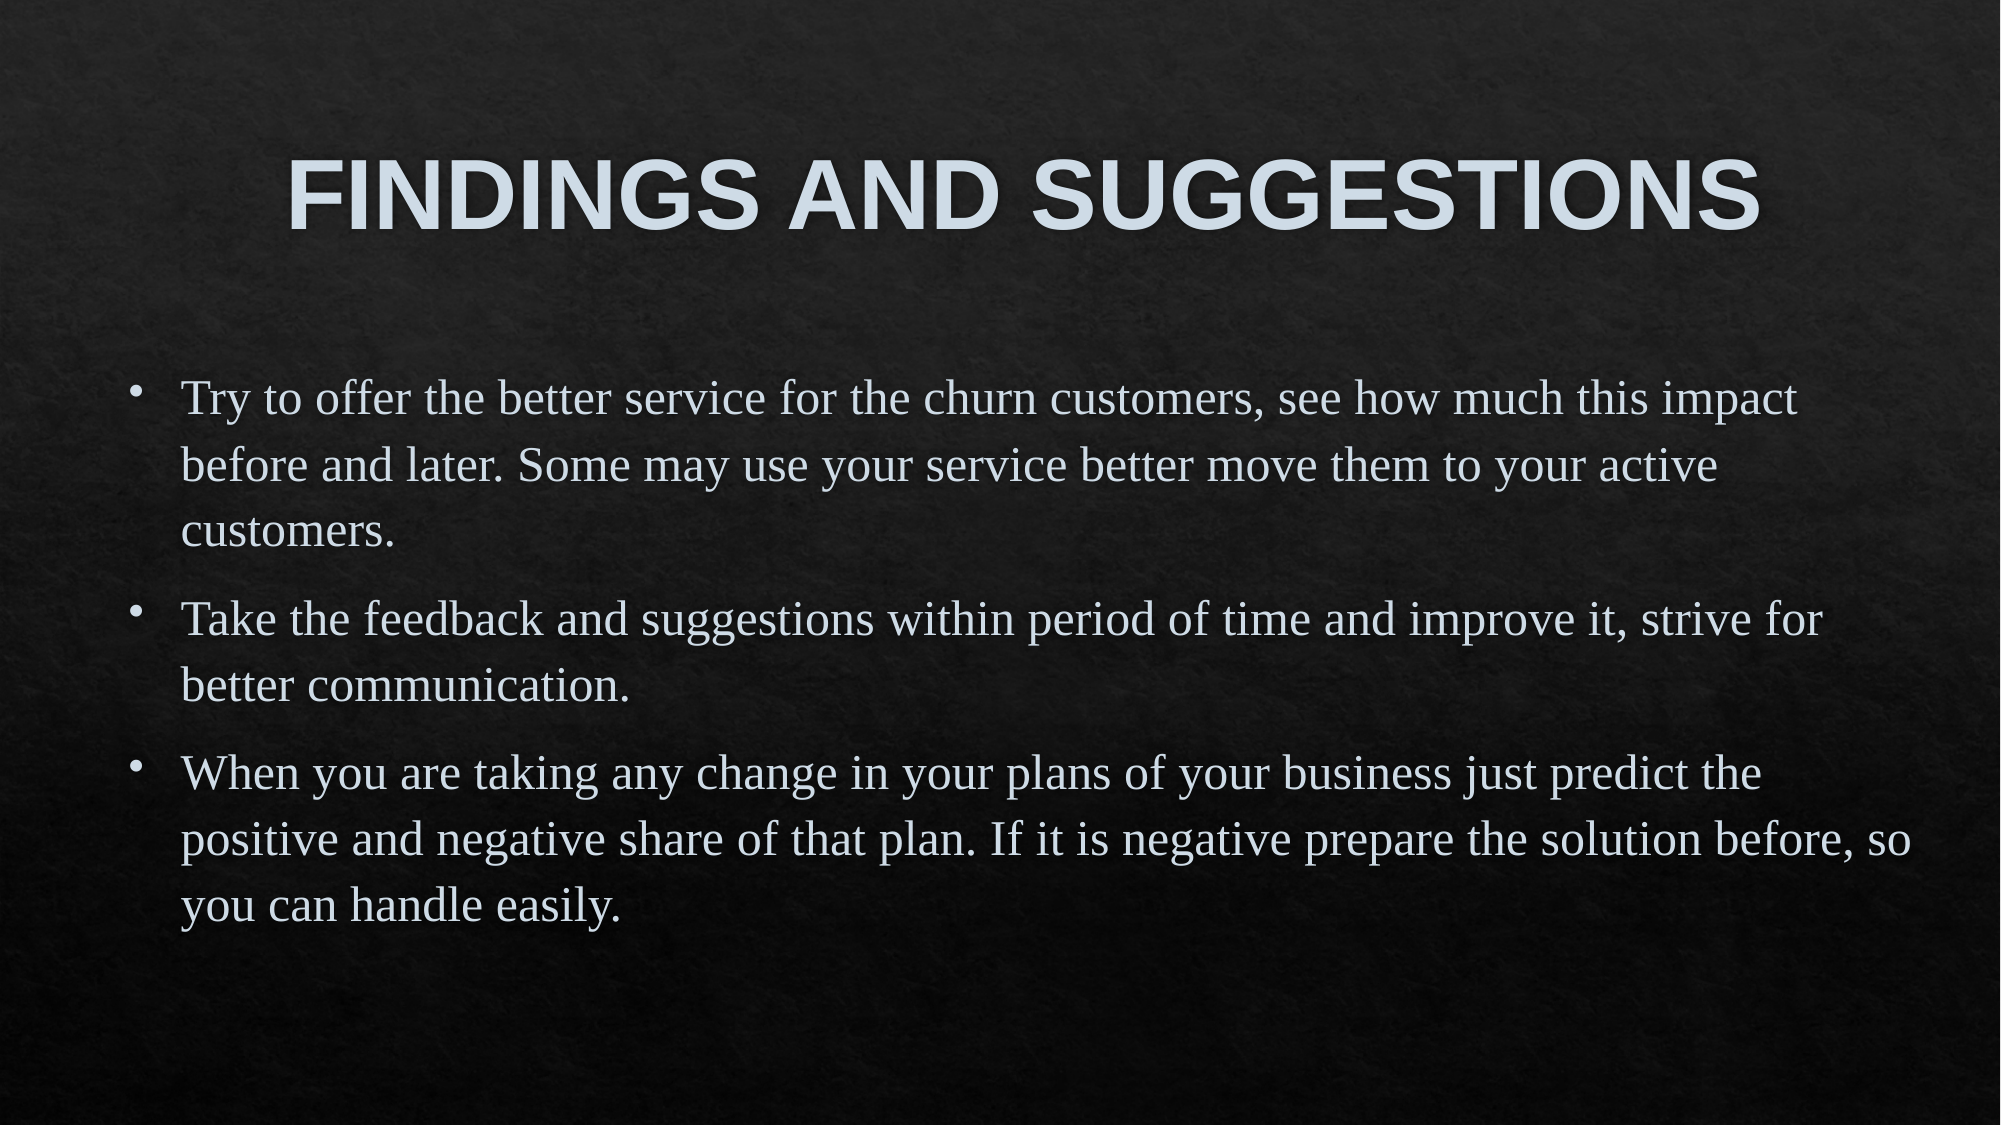

# FINDINGS AND SUGGESTIONS
Try to offer the better service for the churn customers, see how much this impact before and later. Some may use your service better move them to your active customers.
Take the feedback and suggestions within period of time and improve it, strive for better communication.
When you are taking any change in your plans of your business just predict the positive and negative share of that plan. If it is negative prepare the solution before, so you can handle easily.